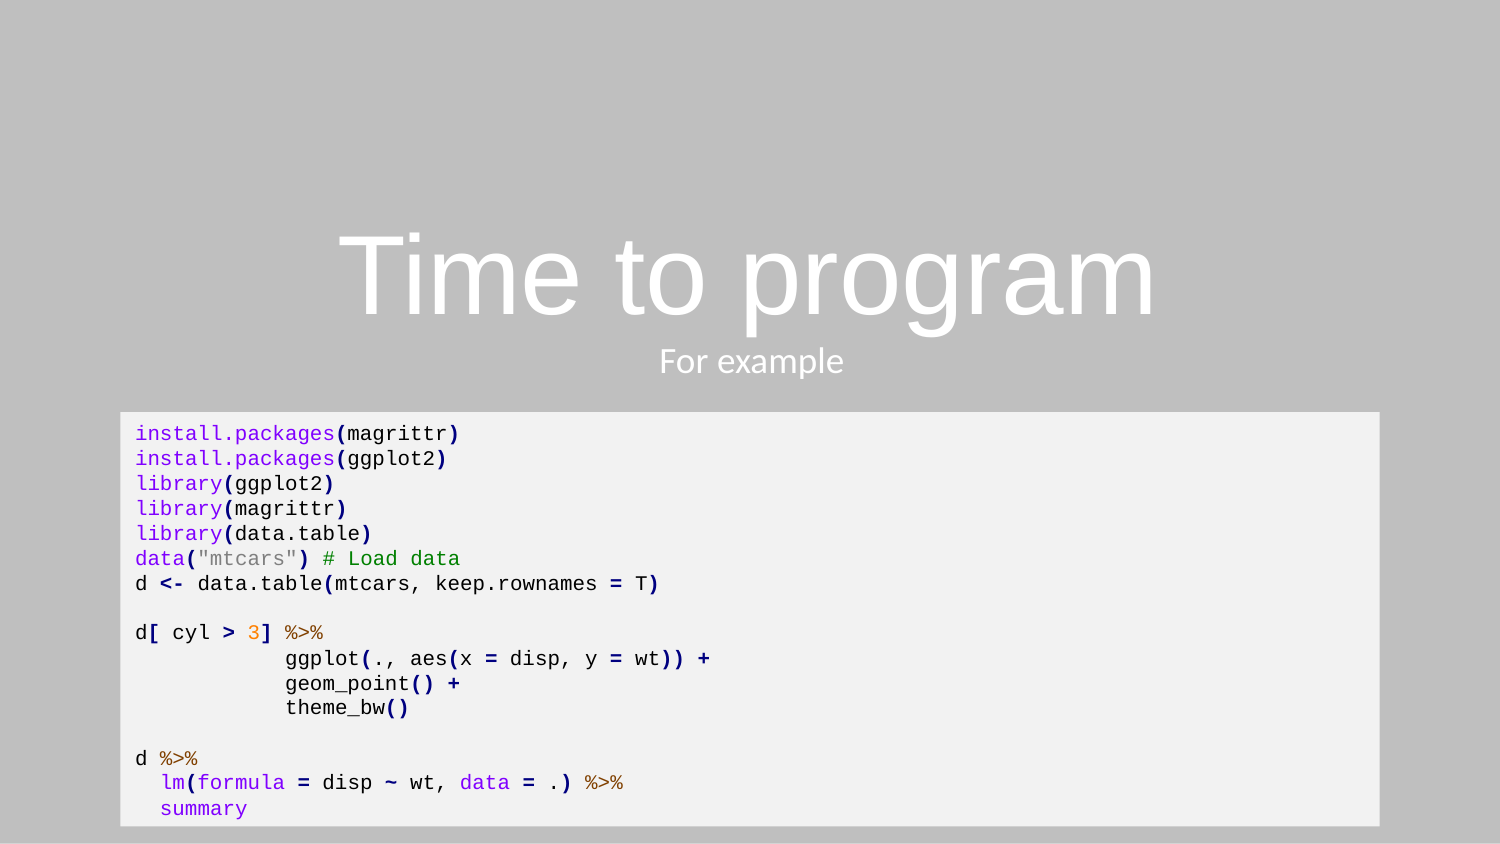

Time to program
For example
install.packages(magrittr)
install.packages(ggplot2)
library(ggplot2)
library(magrittr)
library(data.table)
data("mtcars") # Load data
d <- data.table(mtcars, keep.rownames = T)

d[ cyl > 3] %>%
	ggplot(., aes(x = disp, y = wt)) +
	geom_point() +
	theme_bw()

d %>%
  lm(formula = disp ~ wt, data = .) %>%
  summary